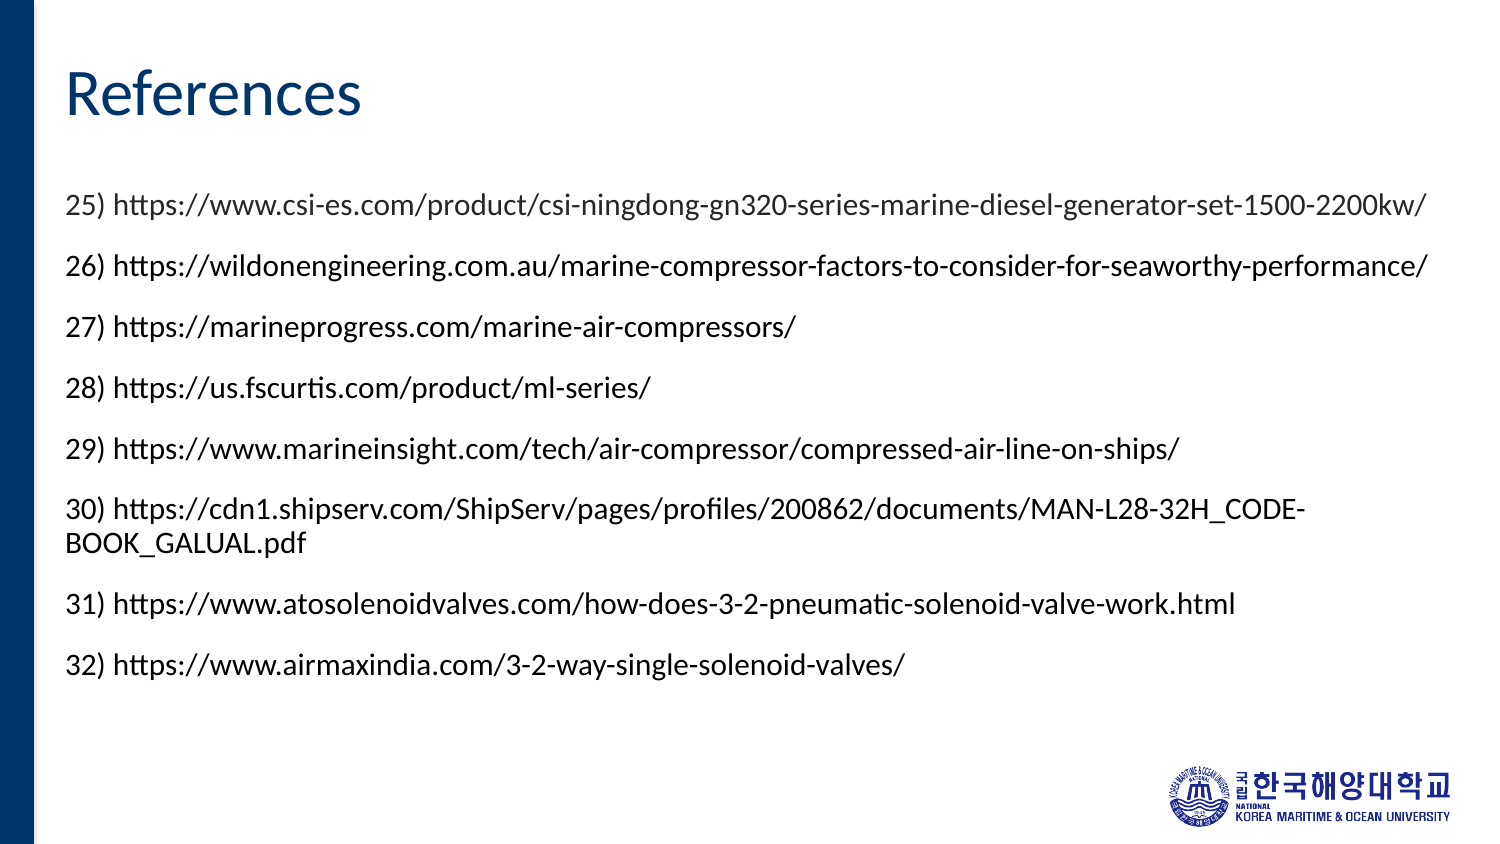

# References
25) https://www.csi-es.com/product/csi-ningdong-gn320-series-marine-diesel-generator-set-1500-2200kw/
26) https://wildonengineering.com.au/marine-compressor-factors-to-consider-for-seaworthy-performance/
27) https://marineprogress.com/marine-air-compressors/
28) https://us.fscurtis.com/product/ml-series/
29) https://www.marineinsight.com/tech/air-compressor/compressed-air-line-on-ships/
30) https://cdn1.shipserv.com/ShipServ/pages/profiles/200862/documents/MAN-L28-32H_CODE-BOOK_GALUAL.pdf
31) https://www.atosolenoidvalves.com/how-does-3-2-pneumatic-solenoid-valve-work.html
32) https://www.airmaxindia.com/3-2-way-single-solenoid-valves/